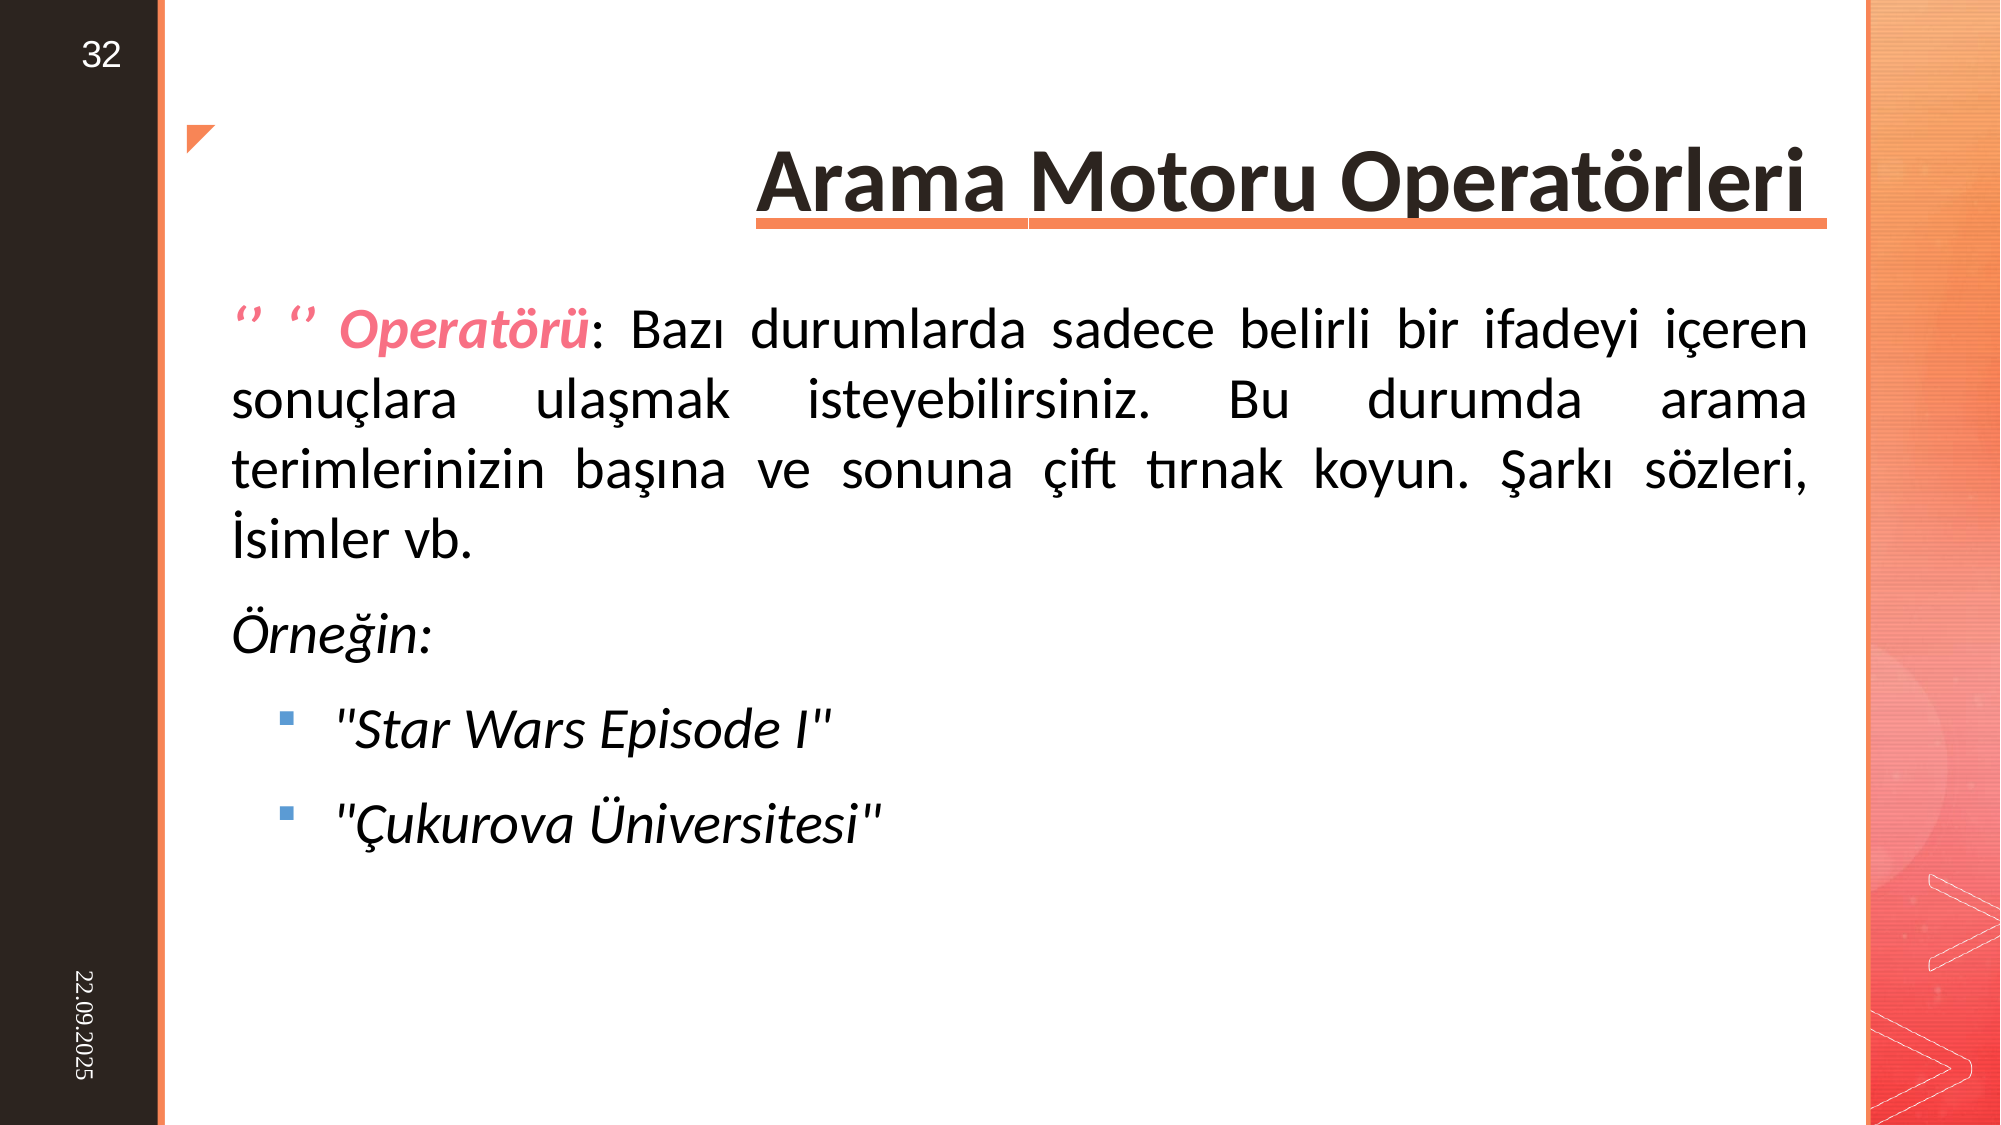

32
◤
# Arama Motoru Operatörleri
‘’ ‘’ Operatörü: Bazı durumlarda sadece belirli bir ifadeyi içeren sonuçlara   ulaşmak   isteyebilirsiniz.   Bu   durumda   arama terimlerinizin başına ve sonuna çift tırnak koyun. Şarkı sözleri, İsimler vb.
Örneğin:
"Star Wars Episode I"
"Çukurova Üniversitesi"
22.09.2025